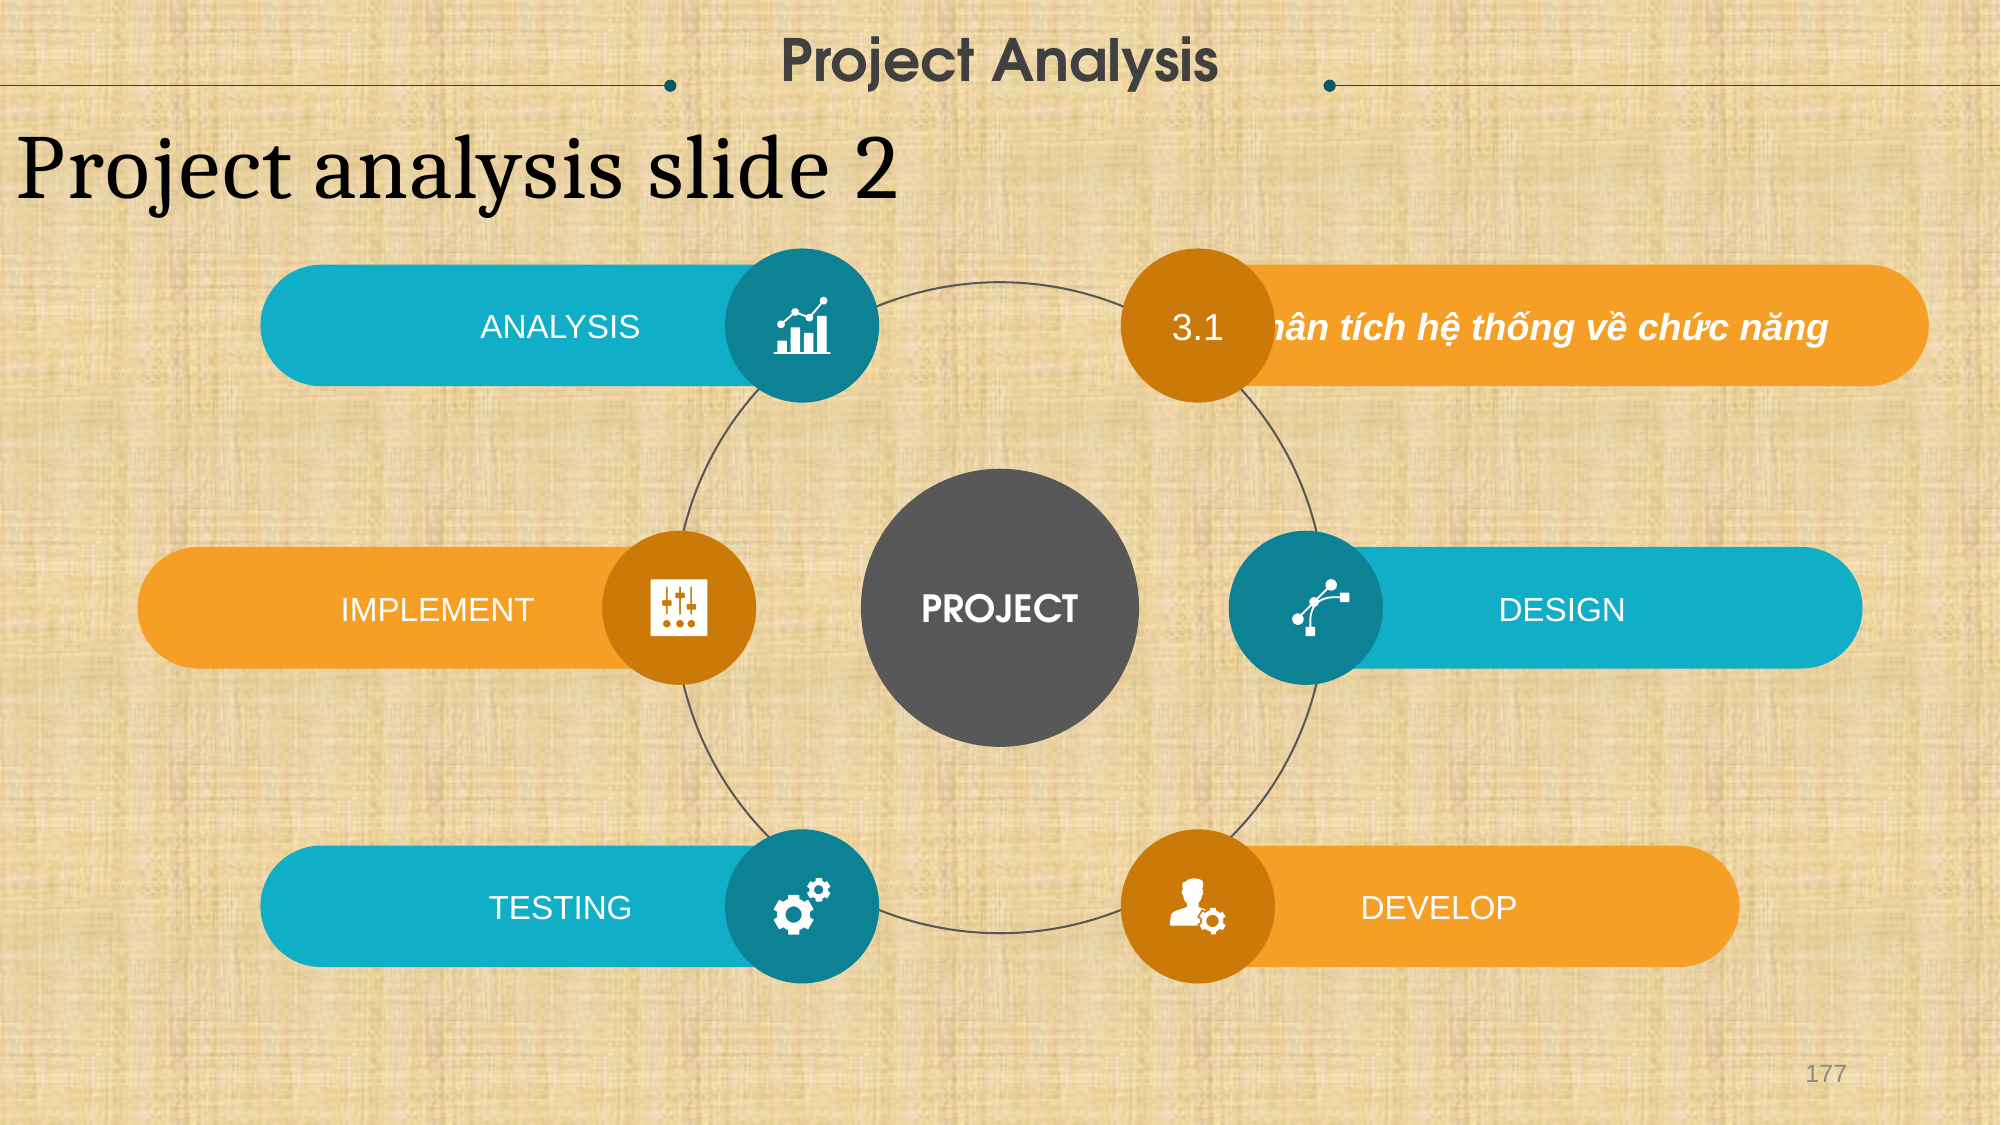

Project Analysis
Project analysis slide 2

3.1
ANALYSIS
Phân tích hệ thống về chức năng

PROJECT

IMPLEMENT
DESIGN

TESTING
DEVELOP

177